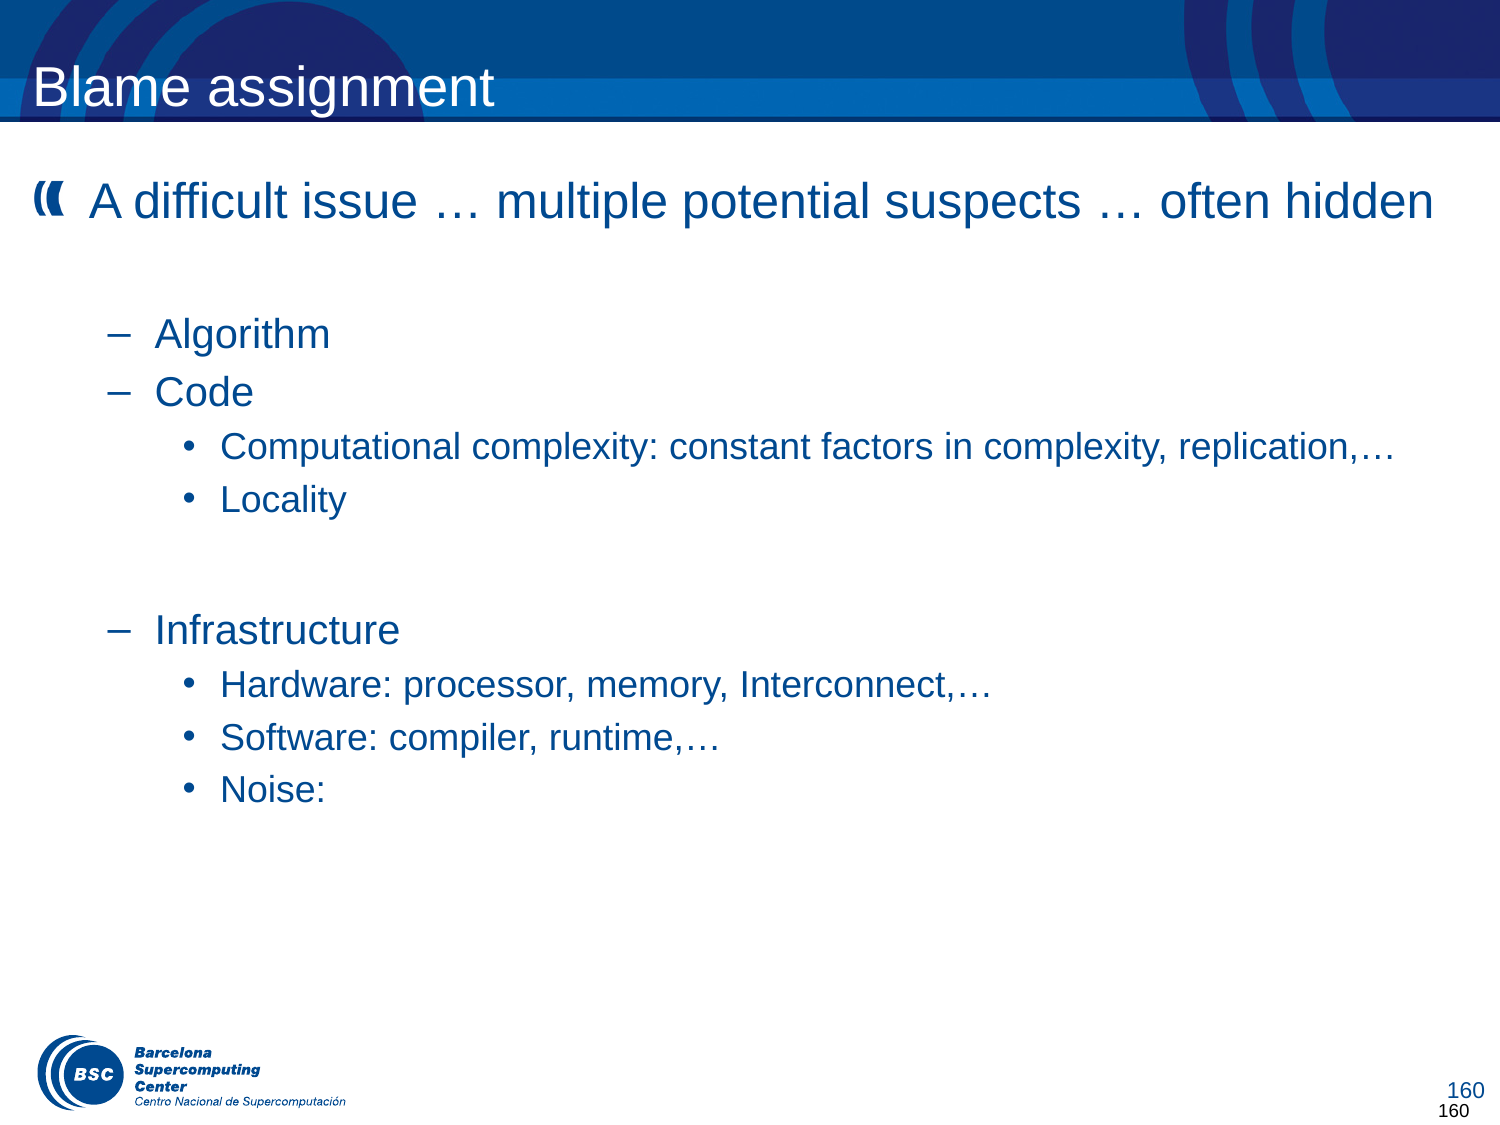

# Blame assignment
A difficult issue … multiple potential suspects … often hidden

Algorithm
Code
Computational complexity: constant factors in complexity, replication,…
Locality

Infrastructure
Hardware: processor, memory, Interconnect,…
Software: compiler, runtime,…
Noise:

160